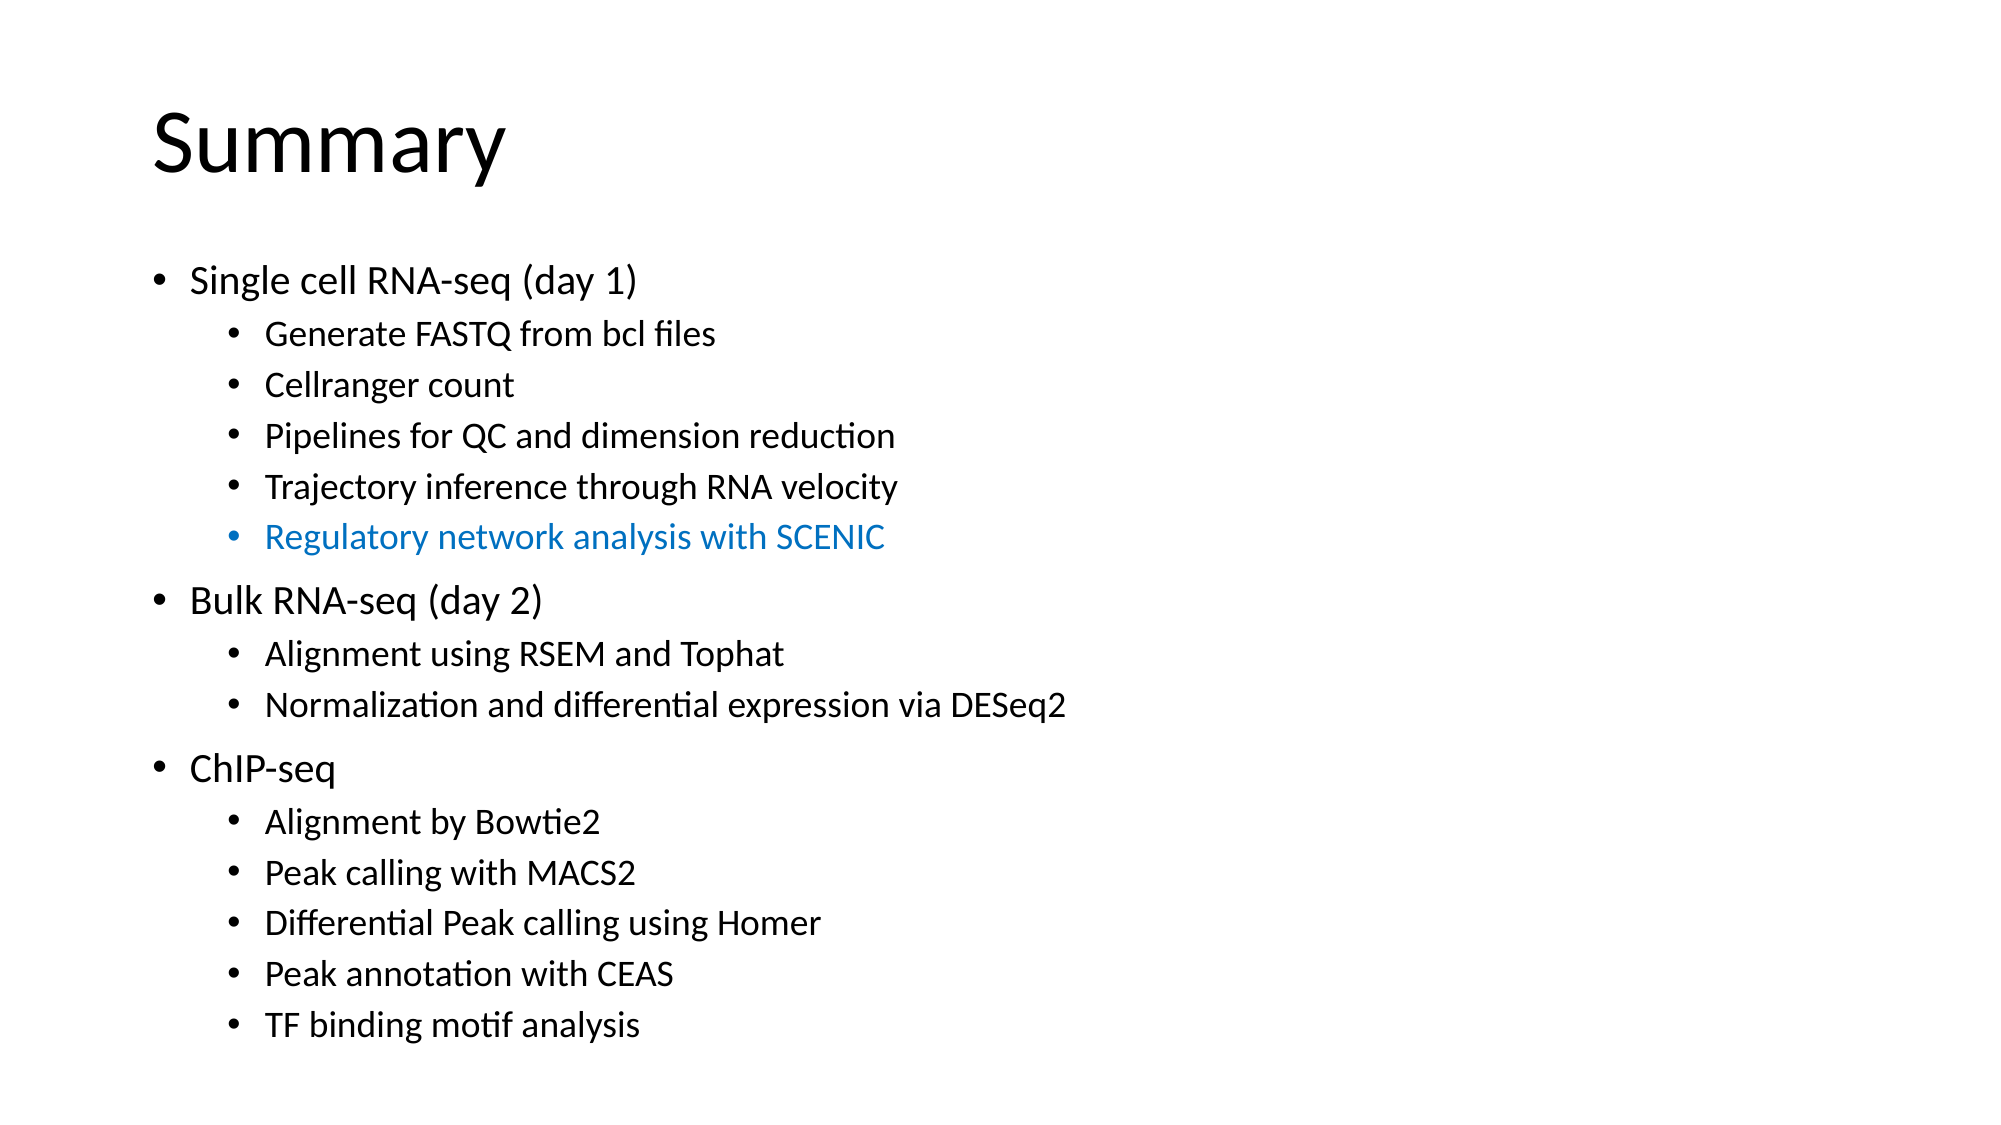

# Summary
Single cell RNA-seq (day 1)
Generate FASTQ from bcl files
Cellranger count
Pipelines for QC and dimension reduction
Trajectory inference through RNA velocity
Regulatory network analysis with SCENIC
Bulk RNA-seq (day 2)
Alignment using RSEM and Tophat
Normalization and differential expression via DESeq2
ChIP-seq
Alignment by Bowtie2
Peak calling with MACS2
Differential Peak calling using Homer
Peak annotation with CEAS
TF binding motif analysis